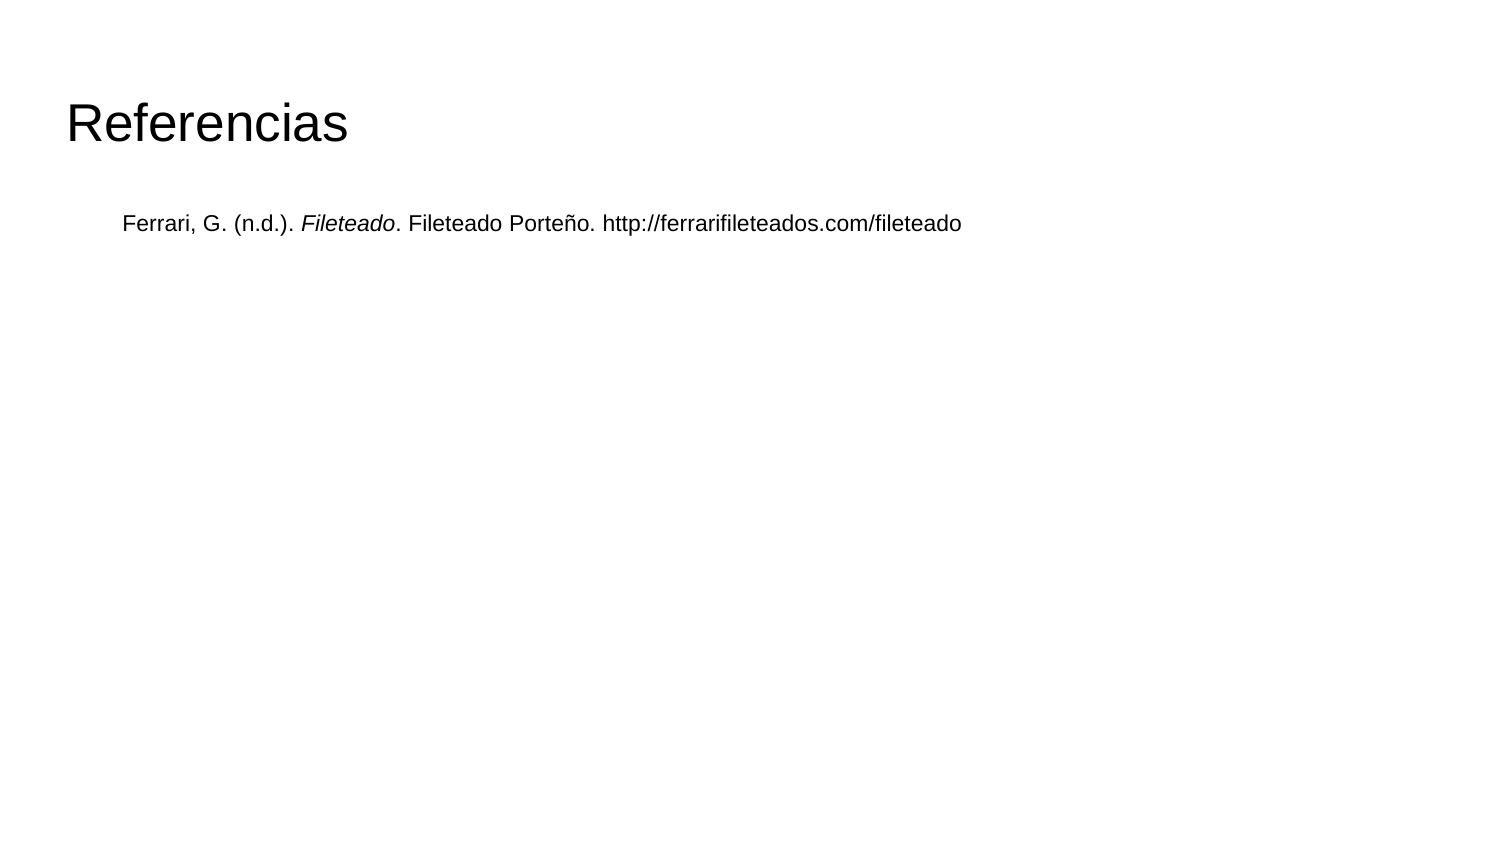

# Referencias
Ferrari, G. (n.d.). Fileteado. Fileteado Porteño. http://ferrarifileteados.com/fileteado